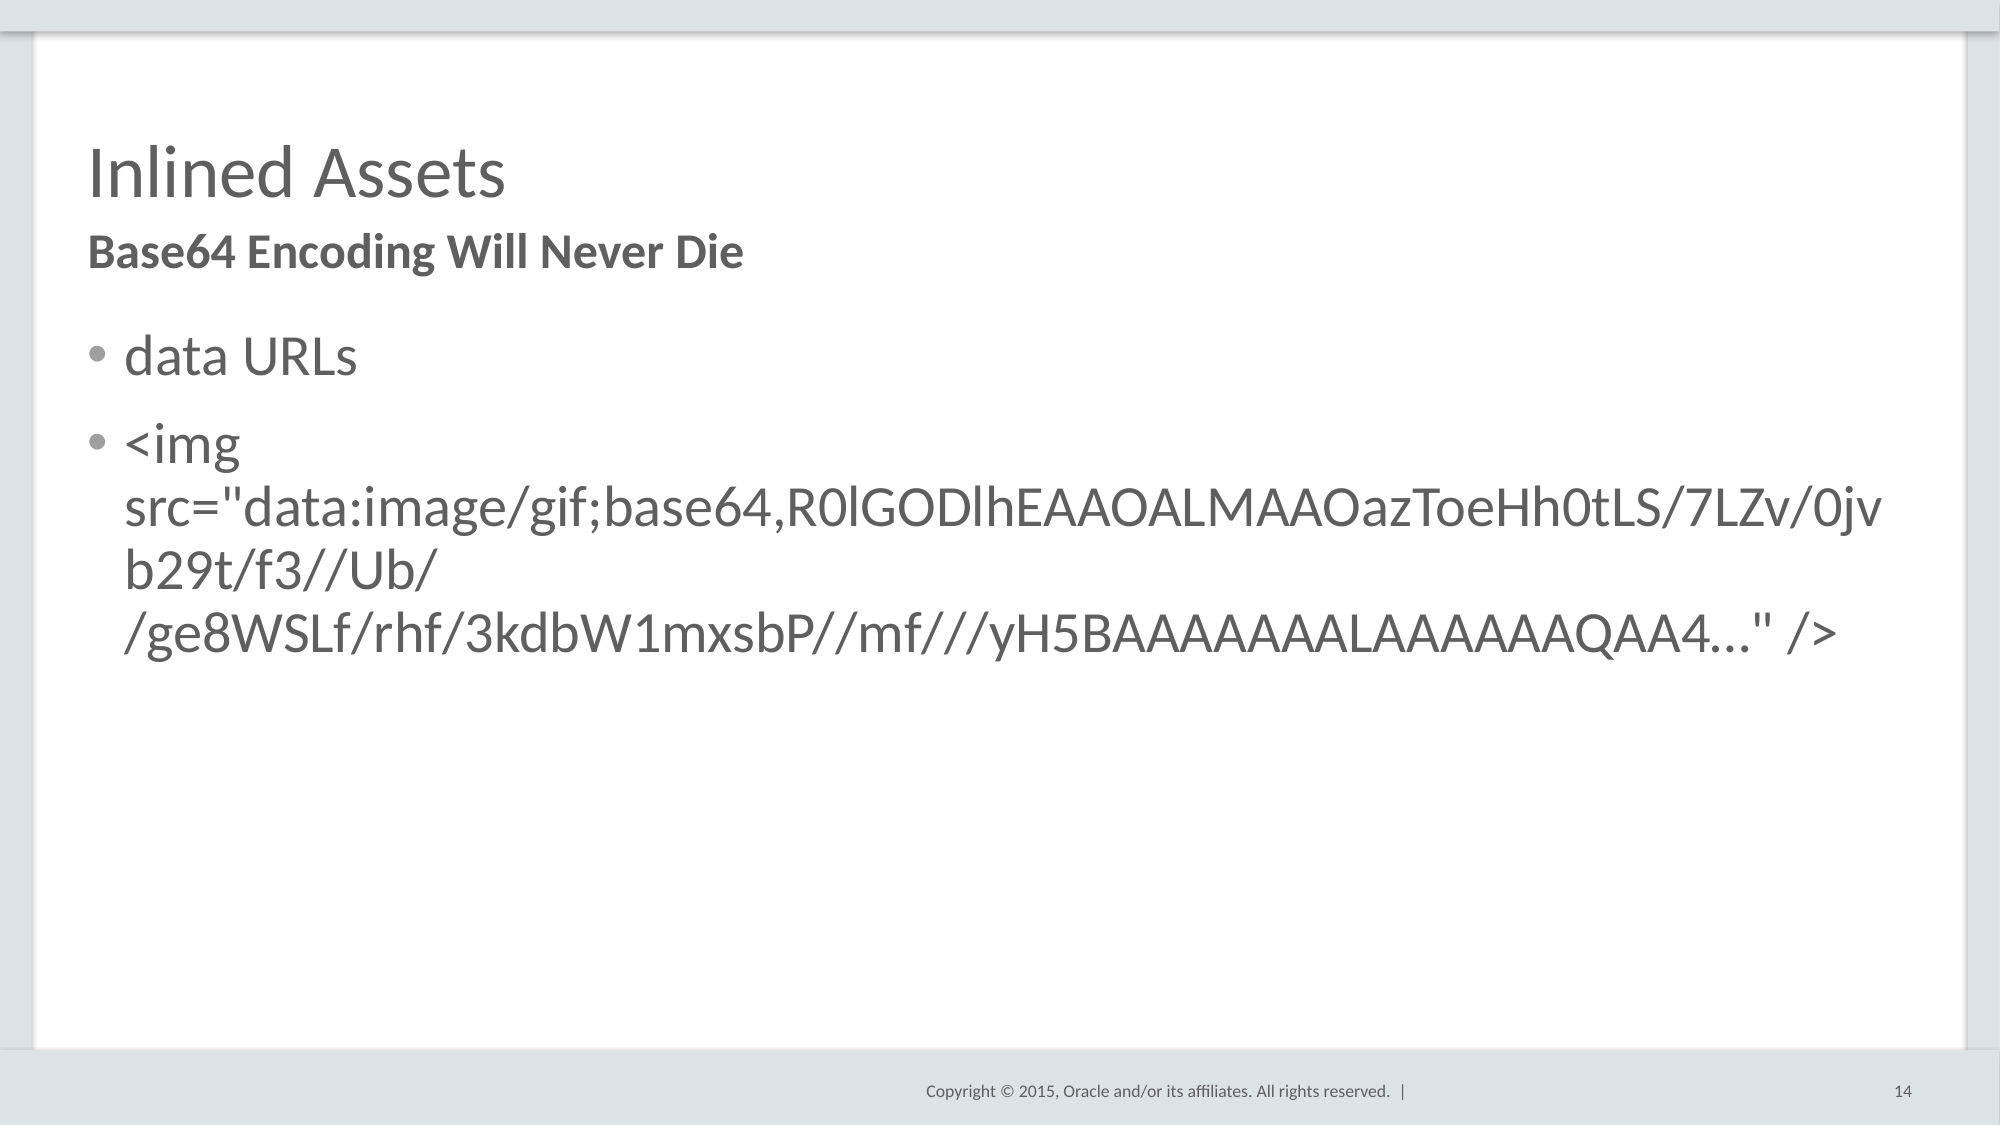

# Inlined Assets
Base64 Encoding Will Never Die
data URLs
<img src="data:image/gif;base64,R0lGODlhEAAOALMAAOazToeHh0tLS/7LZv/0jvb29t/f3//Ub/ /ge8WSLf/rhf/3kdbW1mxsbP//mf///yH5BAAAAAAALAAAAAAQAA4…" />

14